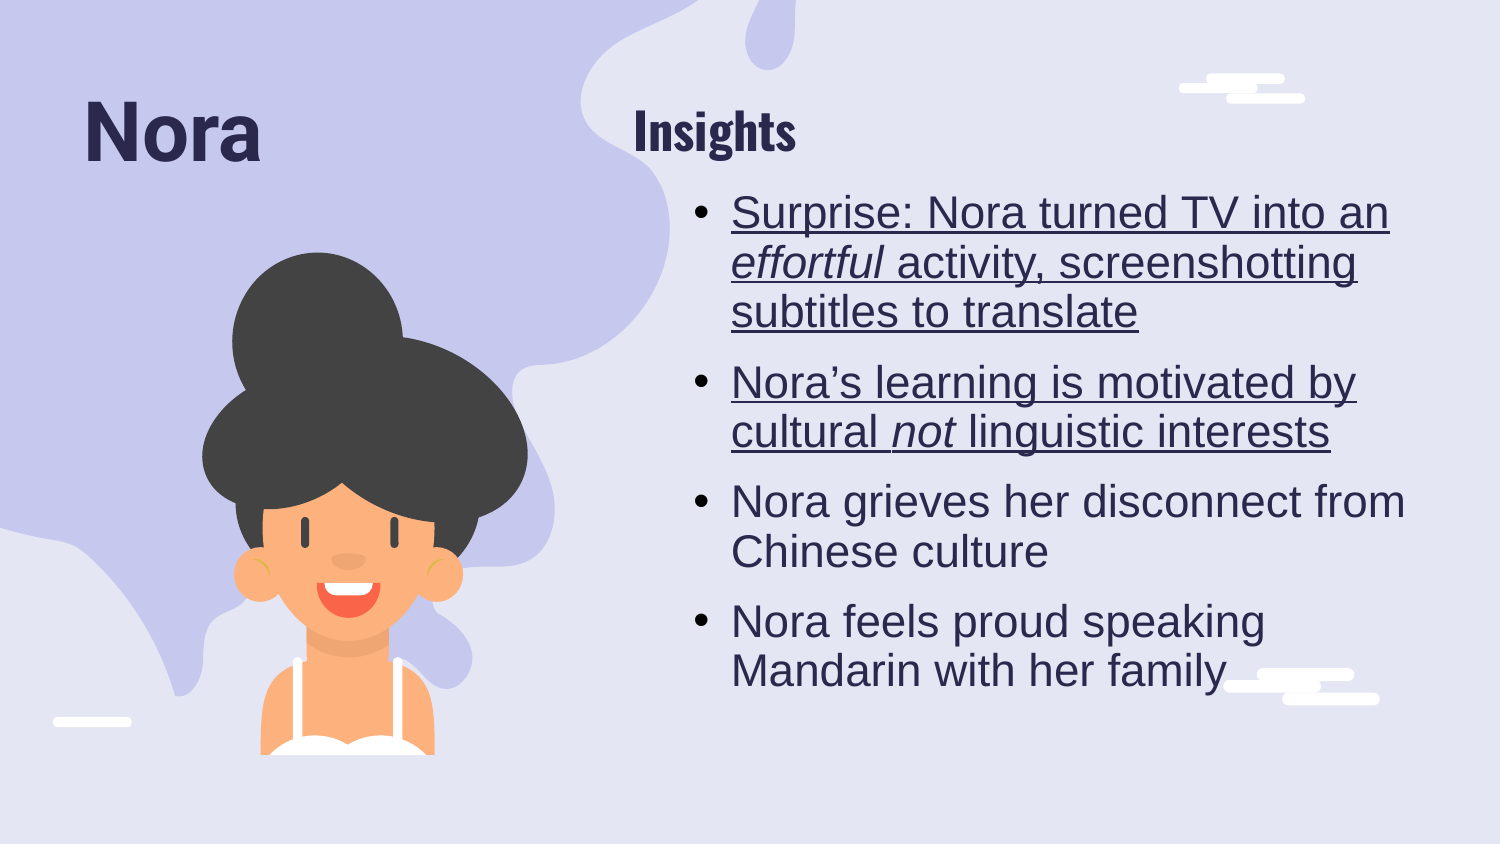

Nora
Insights
Surprise: Nora turned TV into an effortful activity, screenshotting subtitles to translate
Nora’s learning is motivated by cultural not linguistic interests
Nora grieves her disconnect from Chinese culture
Nora feels proud speaking Mandarin with her family